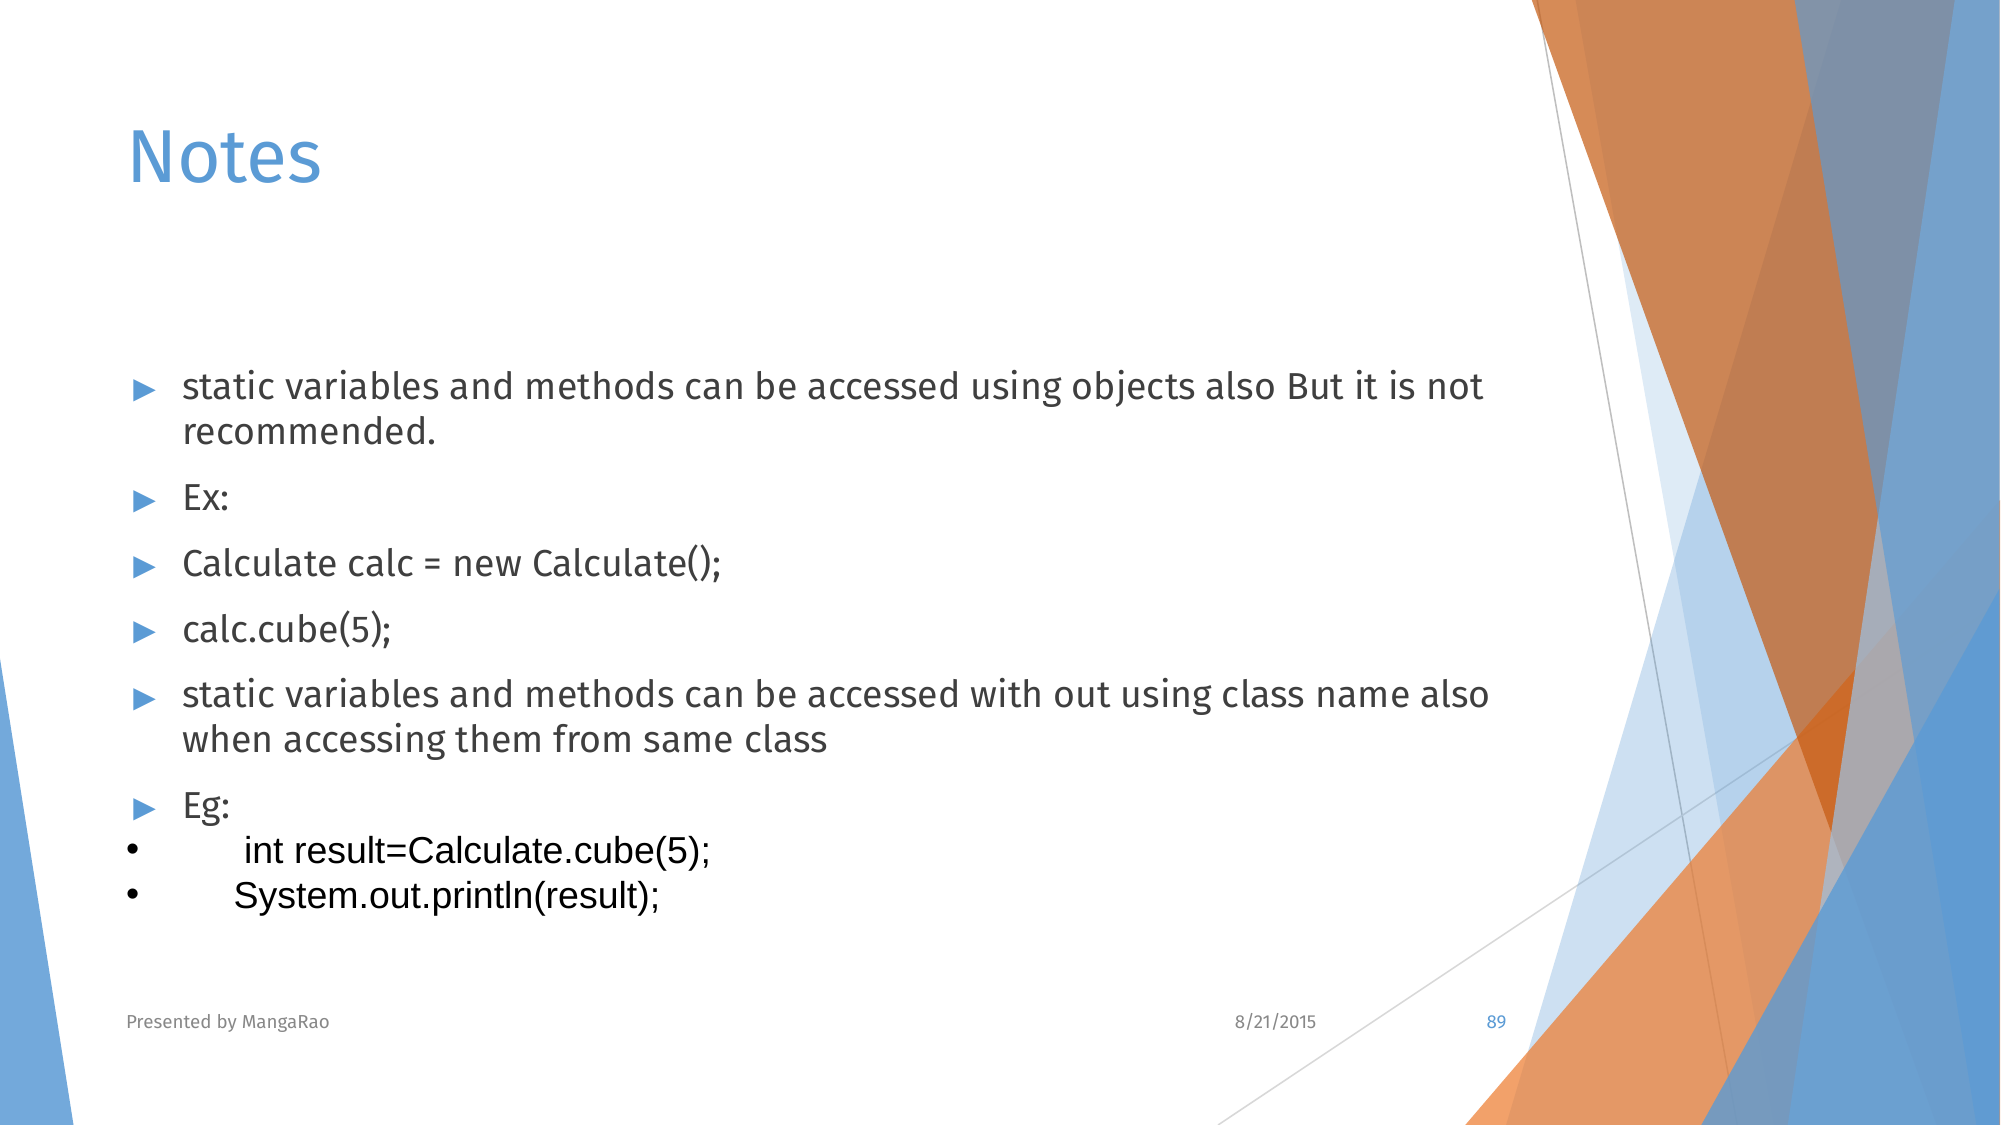

# Notes
static variables and methods can be accessed using objects also But it is not recommended.
Ex:
Calculate calc = new Calculate();
calc.cube(5);
static variables and methods can be accessed with out using class name also when accessing them from same class
Eg:
          int result=Calculate.cube(5);
         System.out.println(result);

Presented by MangaRao
8/21/2015
89